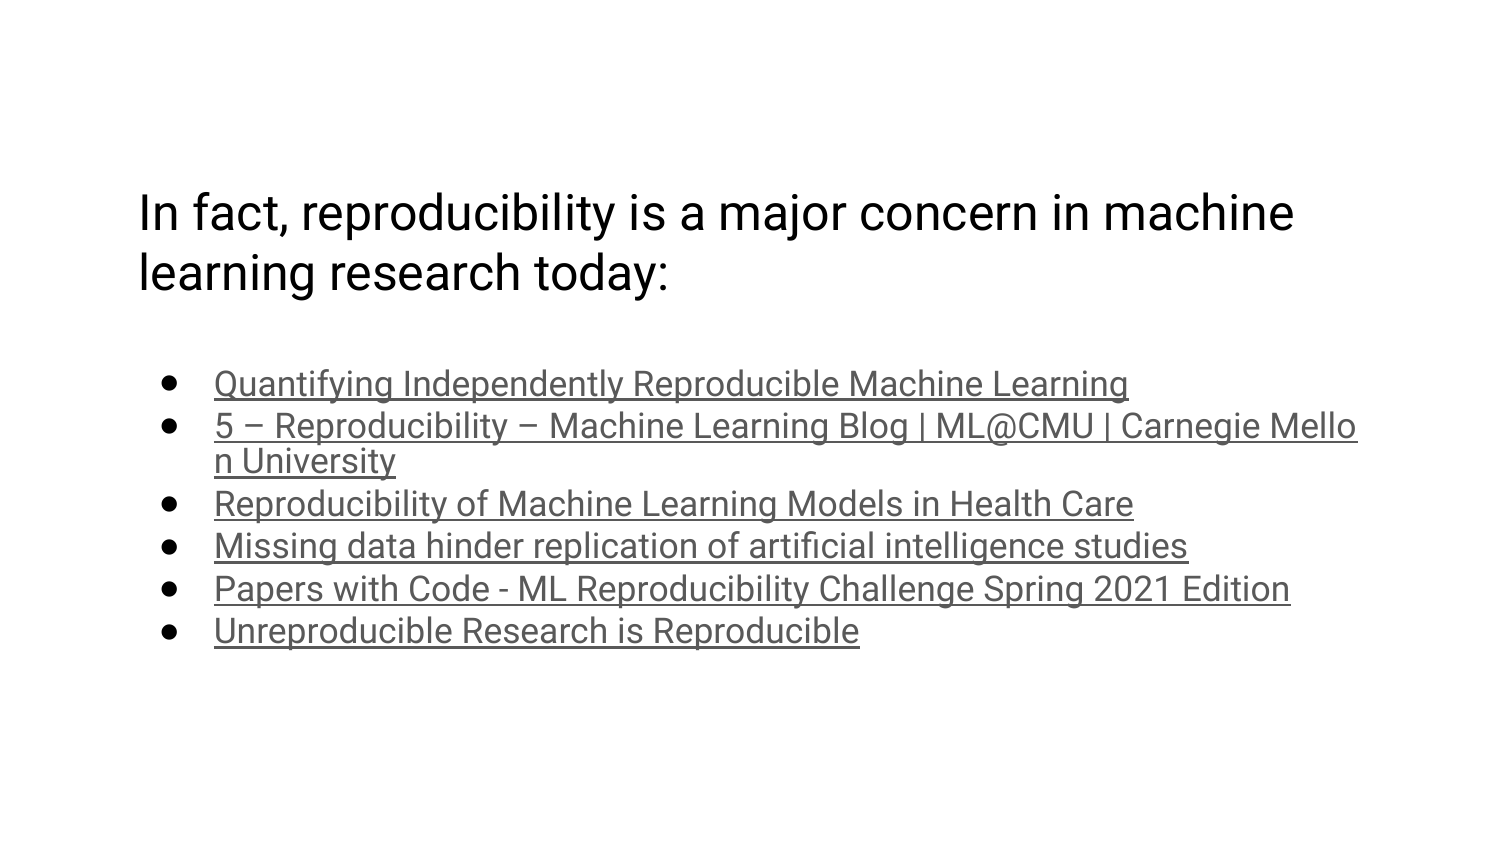

In fact, reproducibility is a major concern in machine learning research today:

Quantifying Independently Reproducible Machine Learning
5 – Reproducibility – Machine Learning Blog | ML@CMU | Carnegie Mellon University
Reproducibility of Machine Learning Models in Health Care
Missing data hinder replication of artificial intelligence studies
Papers with Code - ML Reproducibility Challenge Spring 2021 Edition
Unreproducible Research is Reproducible